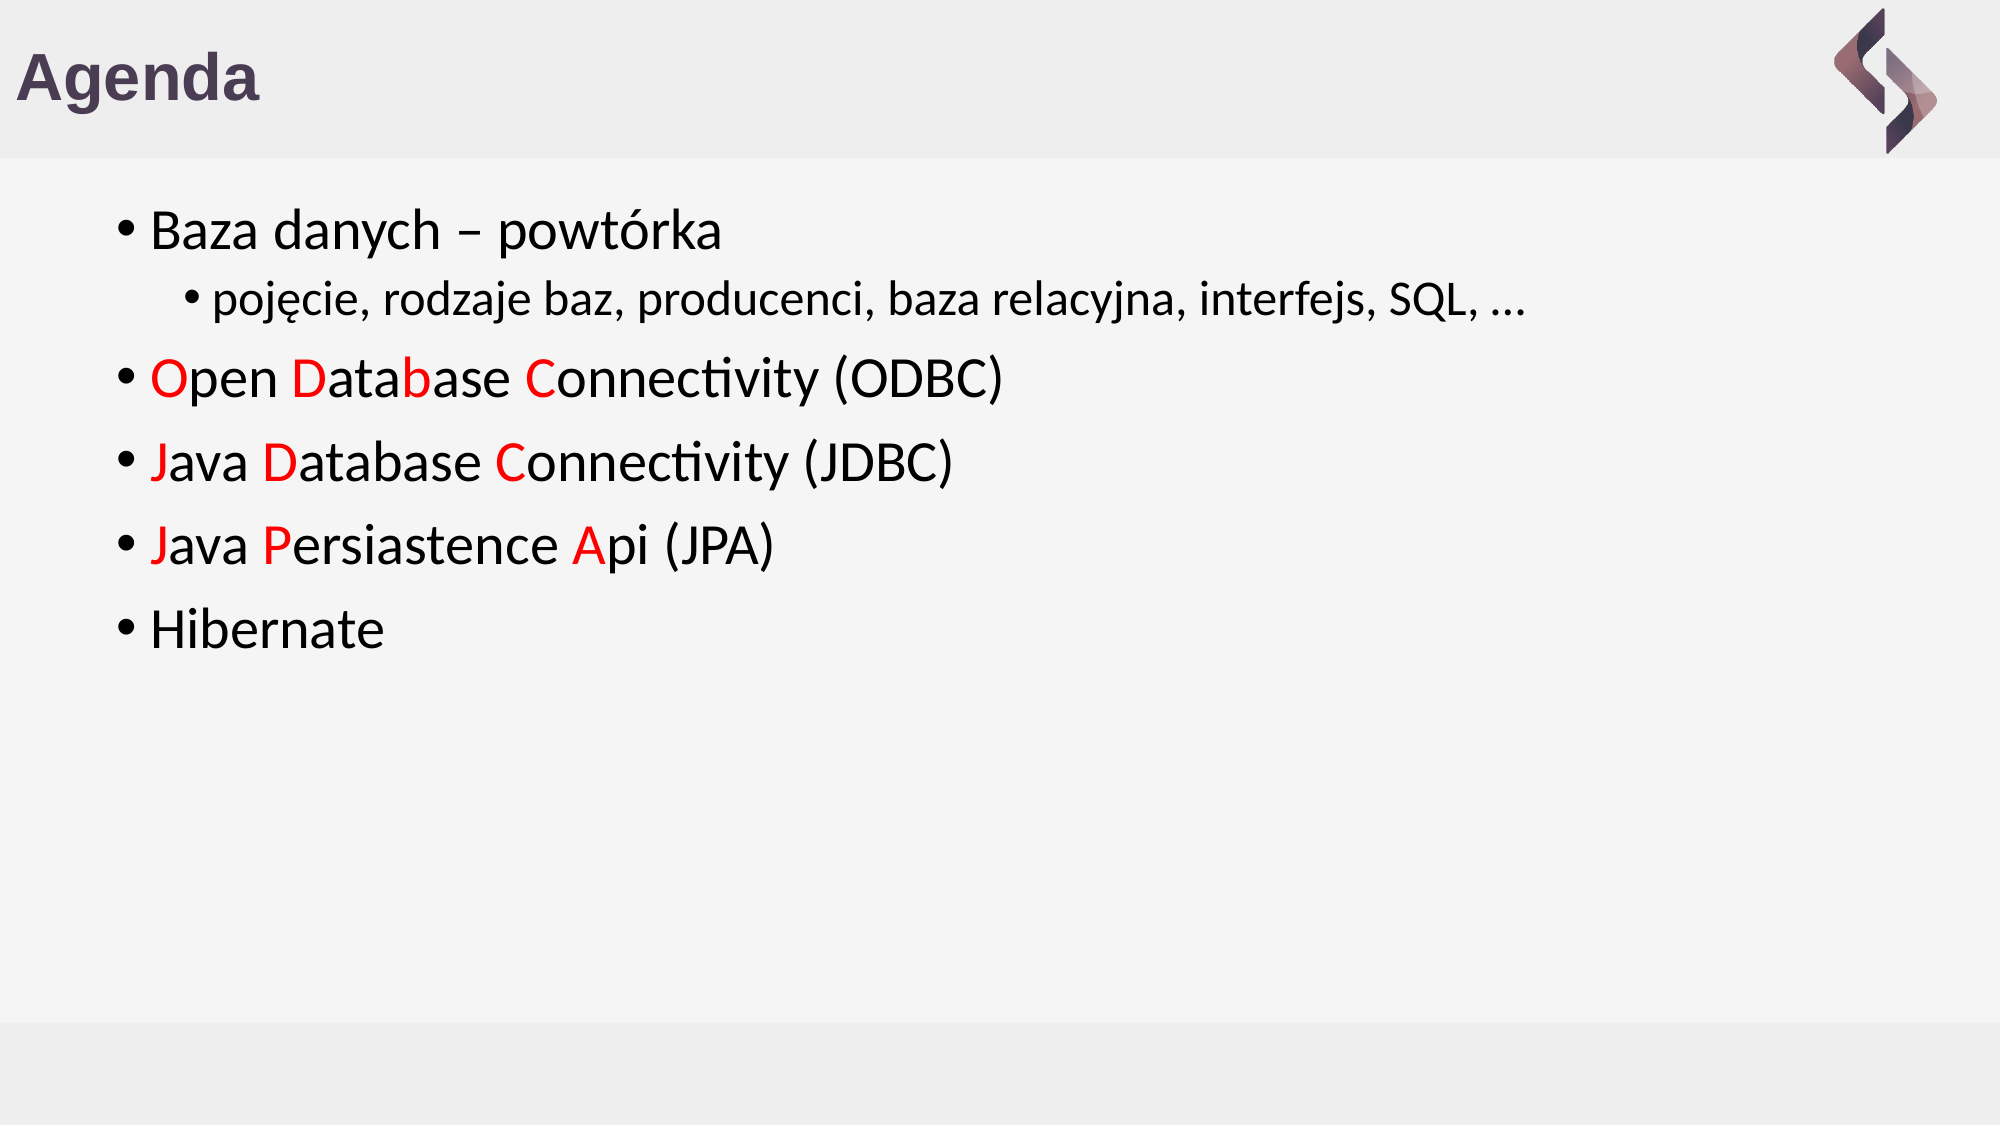

# Agenda
 Baza danych – powtórka
 pojęcie, rodzaje baz, producenci, baza relacyjna, interfejs, SQL, …
 Open Database Connectivity (ODBC)
 Java Database Connectivity (JDBC)
 Java Persiastence Api (JPA)
 Hibernate